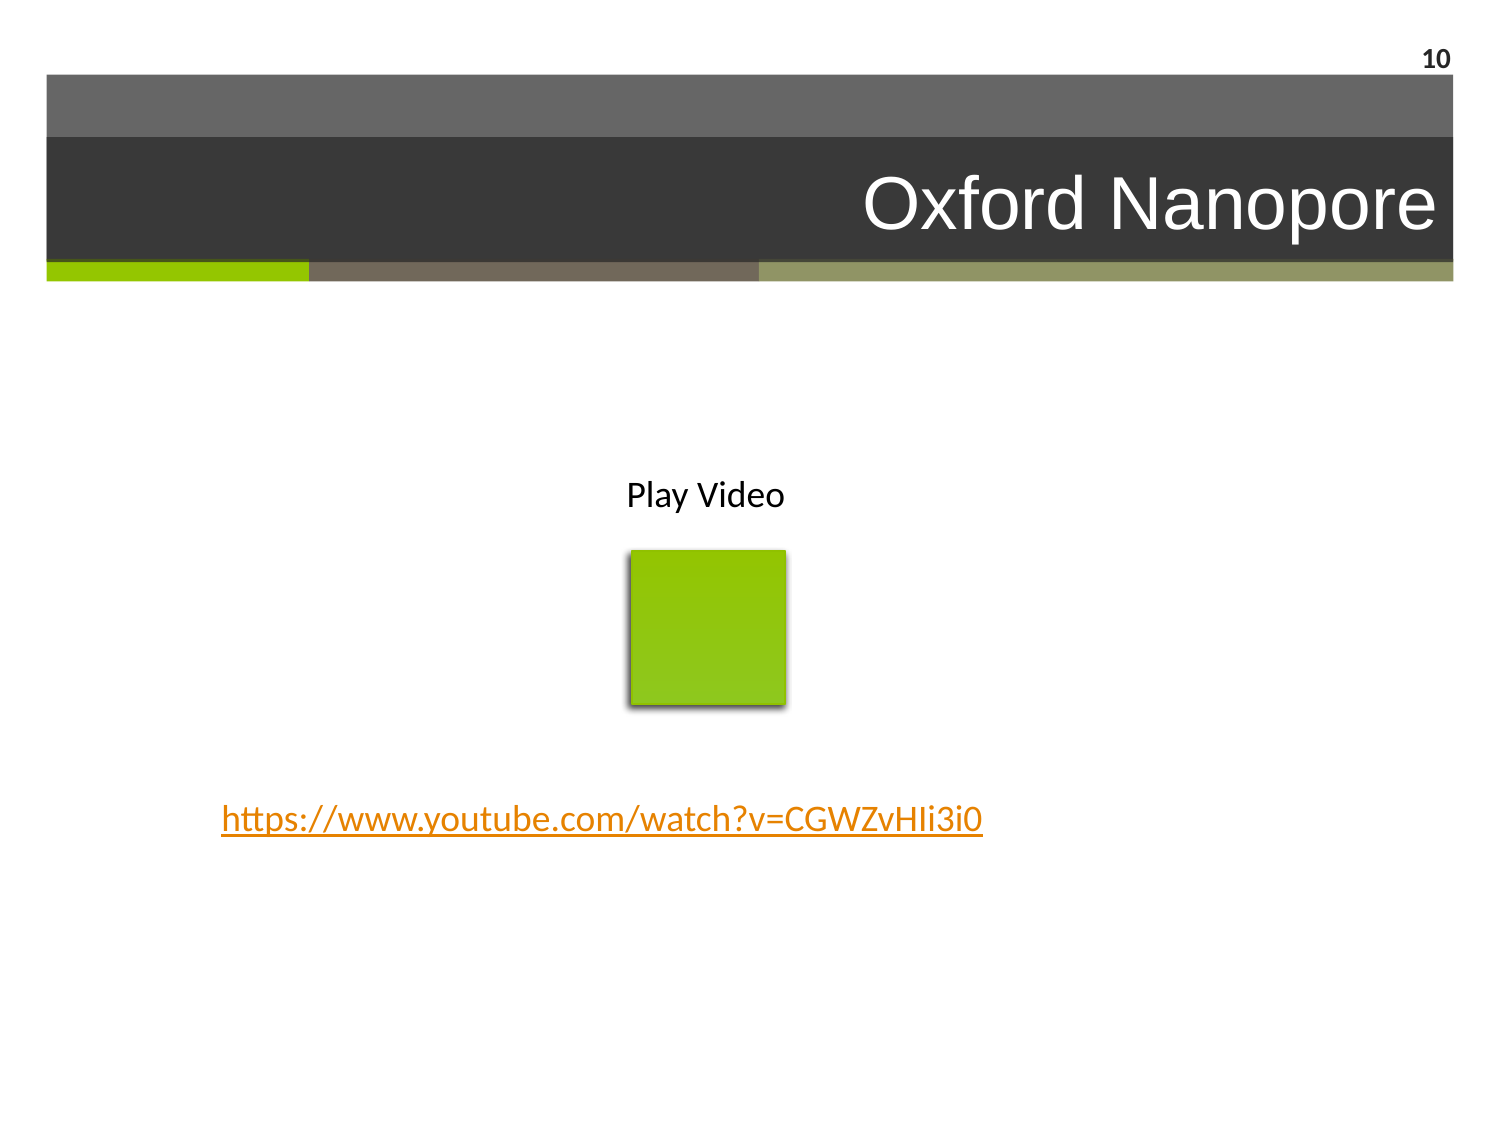

10
# Oxford Nanopore
Play Video

https://www.youtube.com/watch?v=CGWZvHIi3i0